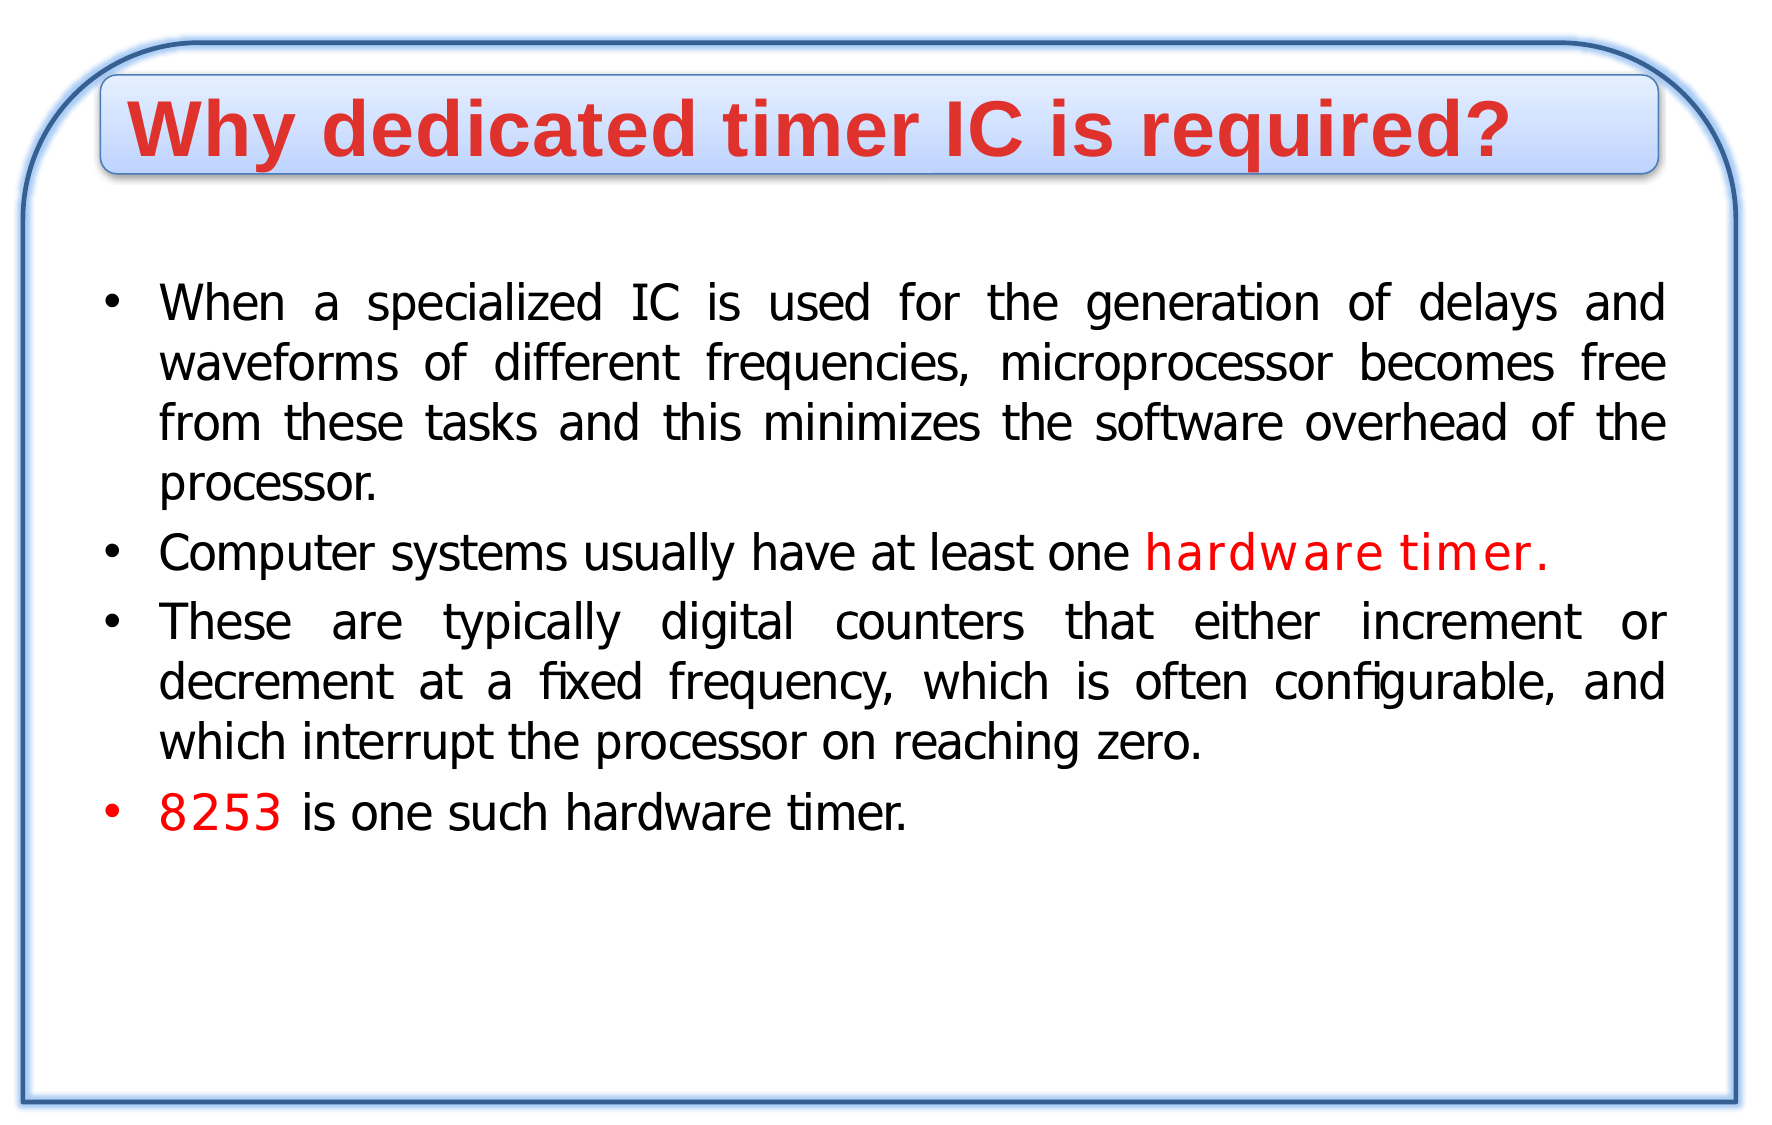

Why dedicated timer IC is required?
When a specialized IC is used for the generation of delays and waveforms of different frequencies, microprocessor becomes free from these tasks and this minimizes the software overhead of the processor.
Computer systems usually have at least one hardware timer.
These are typically digital counters that either increment or decrement at a fixed frequency, which is often configurable, and which interrupt the processor on reaching zero.
8253 is one such hardware timer.